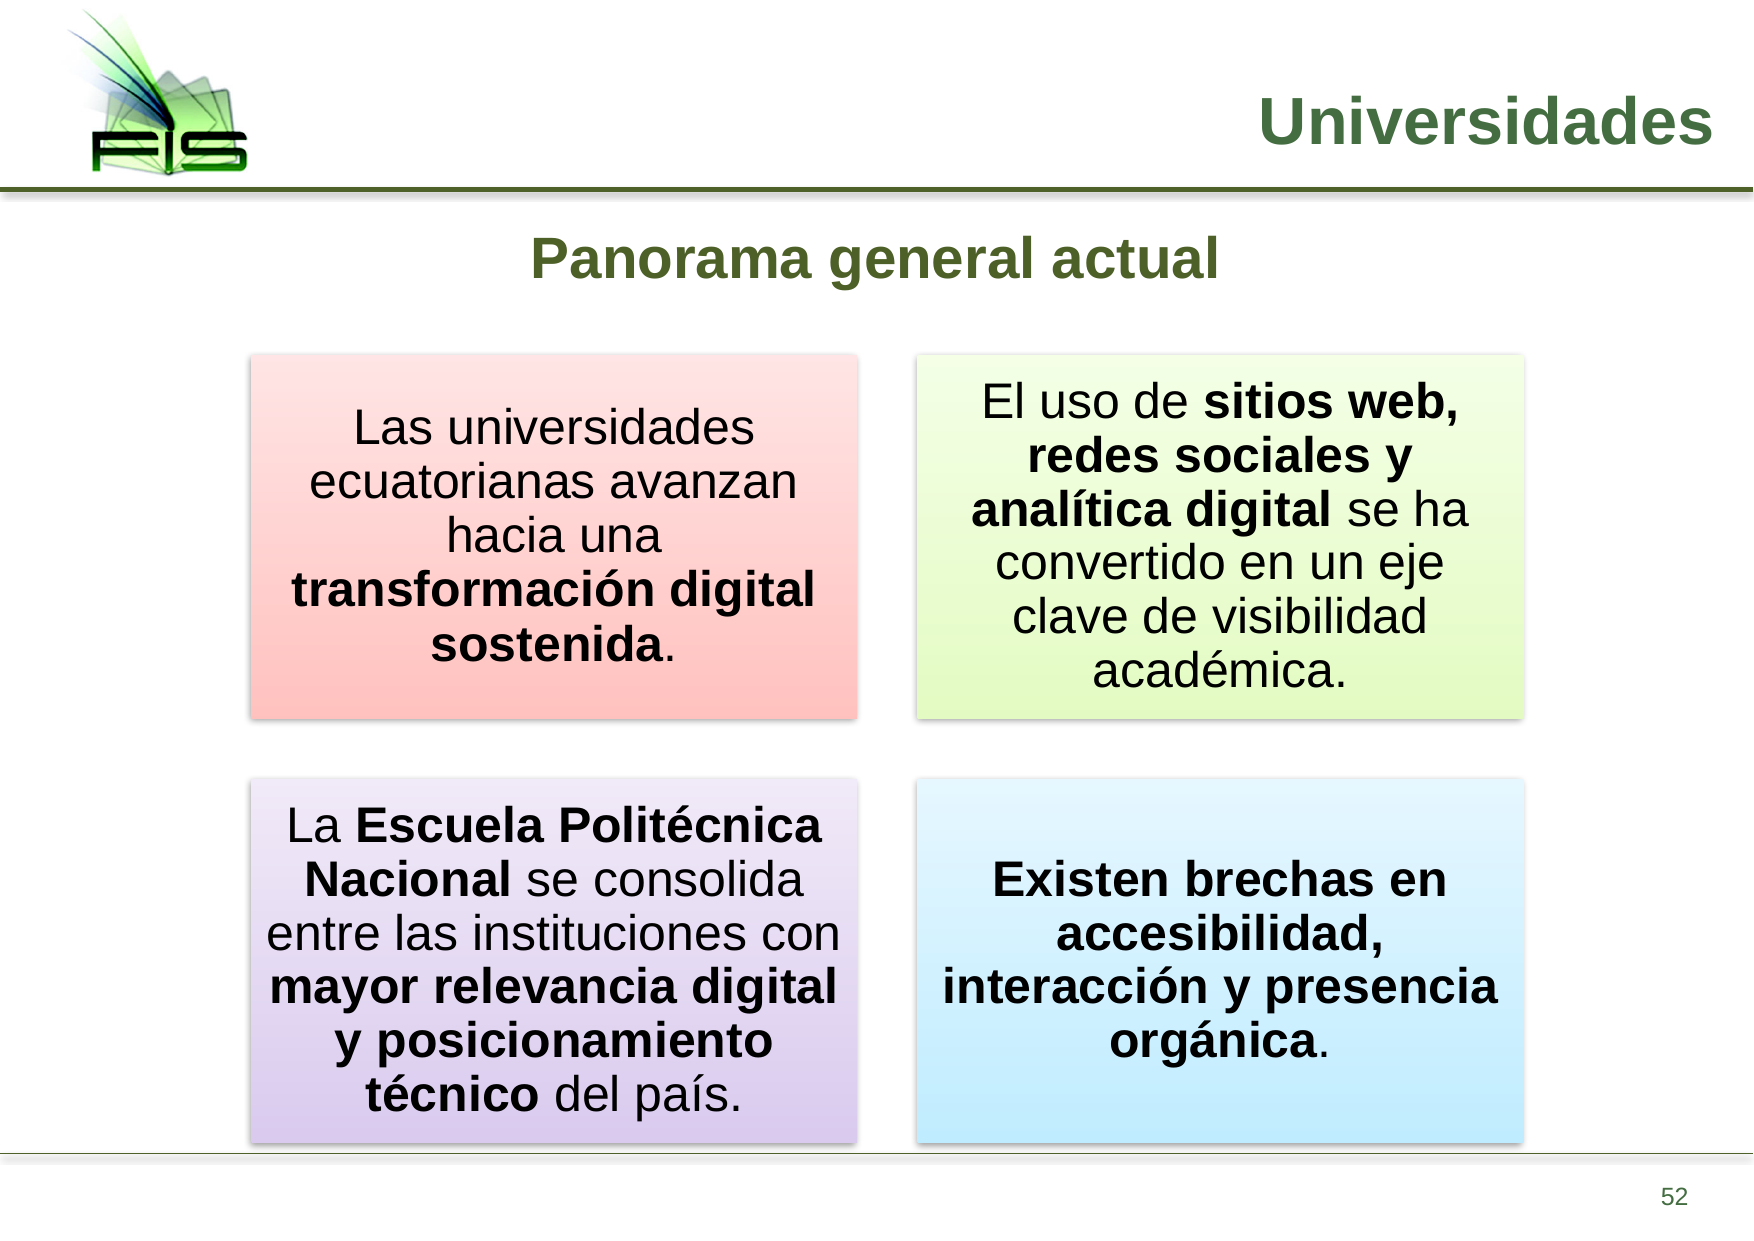

Universidades
Panorama general actual
Las universidades ecuatorianas avanzan hacia una transformación digital sostenida.
El uso de sitios web, redes sociales y analítica digital se ha convertido en un eje clave de visibilidad académica.
La Escuela Politécnica Nacional se consolida entre las instituciones con mayor relevancia digital y posicionamiento técnico del país.
Existen brechas en accesibilidad, interacción y presencia orgánica.
52